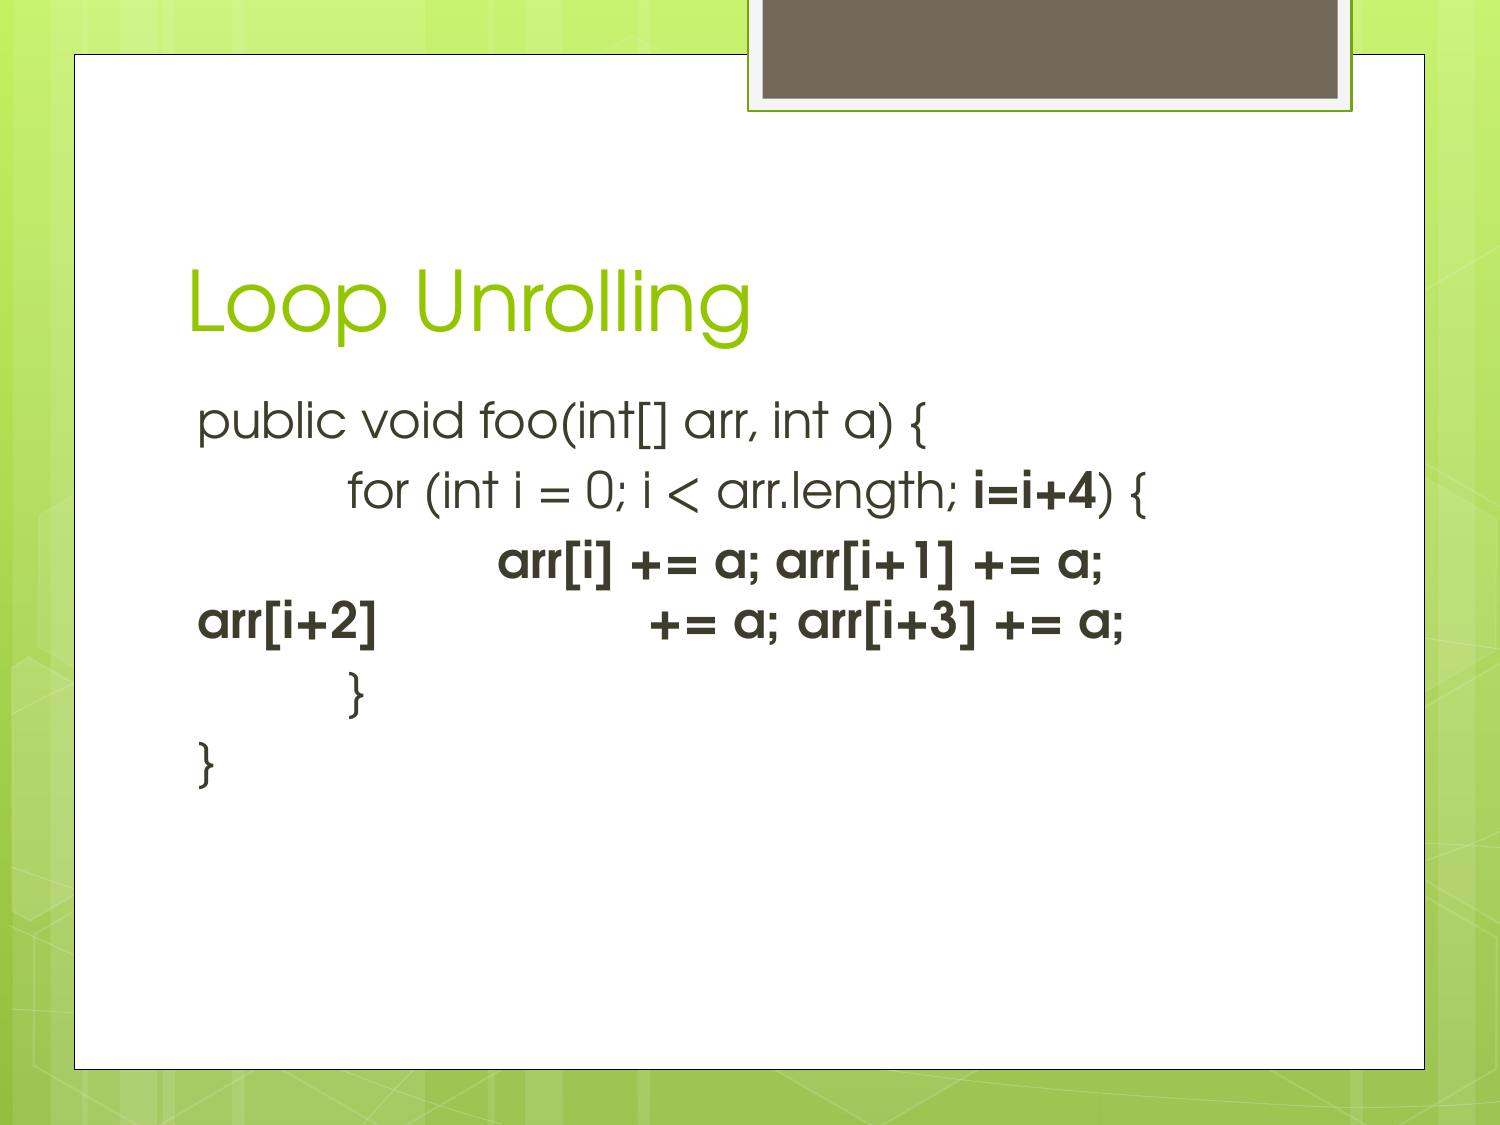

# Loop Unrolling
public void foo(int[] arr, int a) {
	for (int i = 0; i < arr.length; i=i+4) {
		arr[i] += a; arr[i+1] += a; arr[i+2] 		+= a; 	arr[i+3] += a;
	}
}